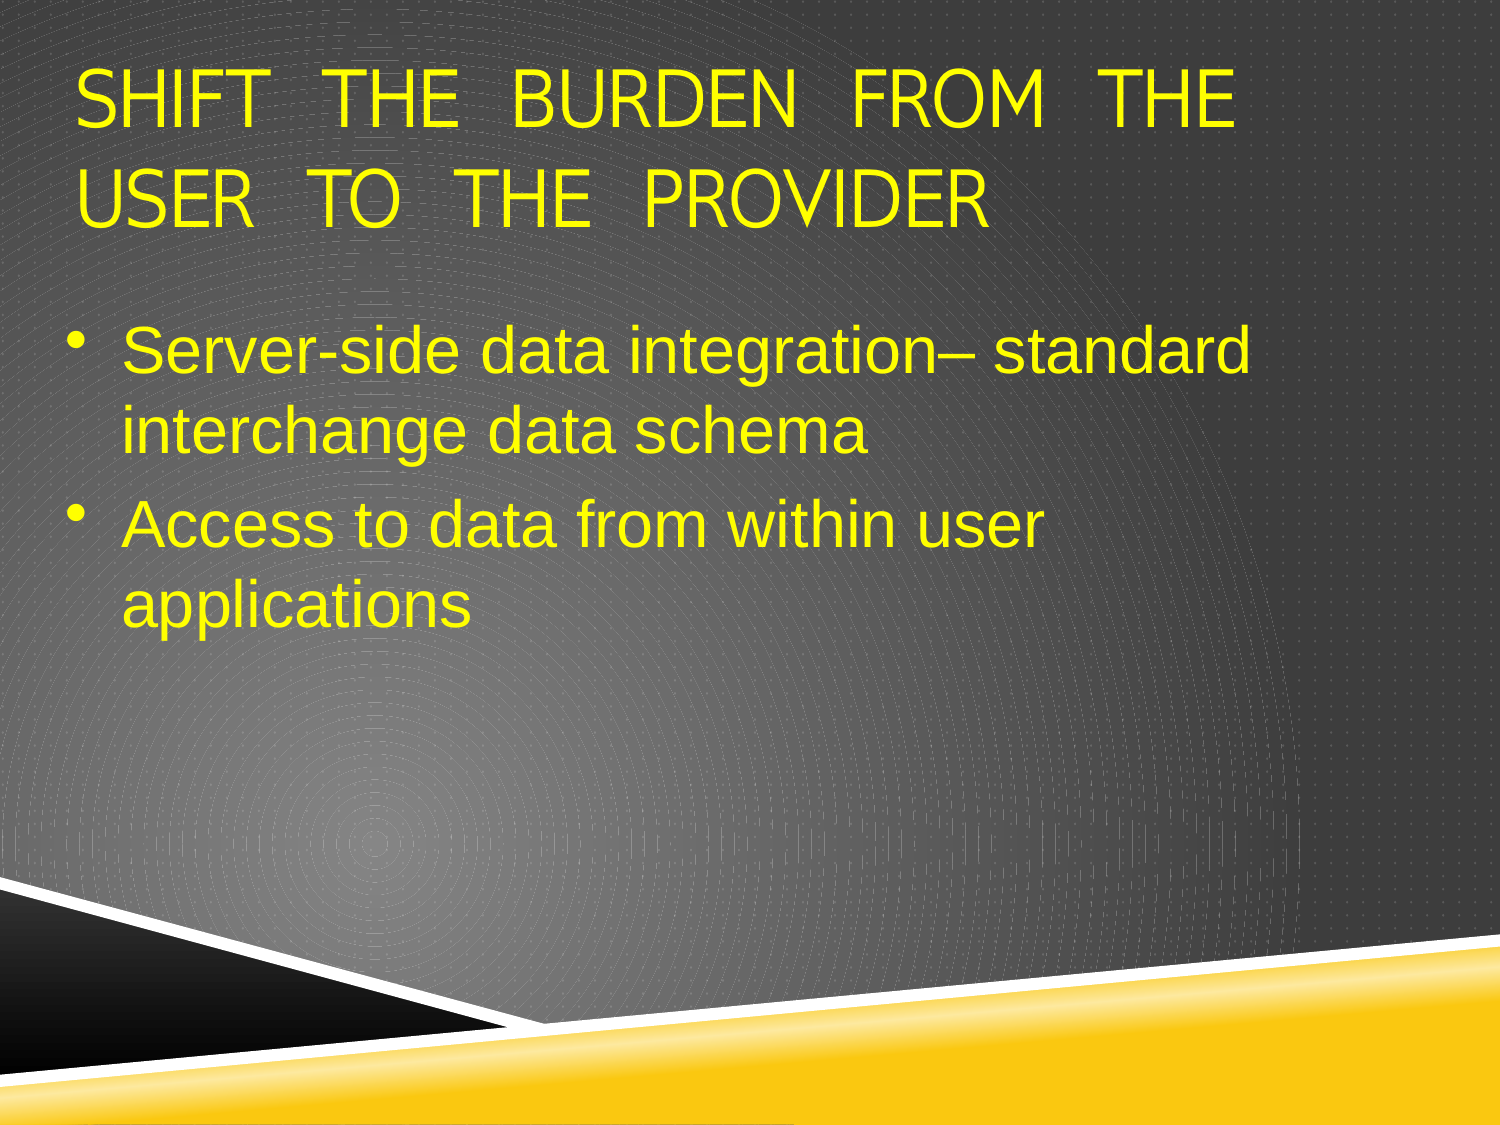

Shift  the  Burden  from  the User  to  the  Provider
Server-side data integration– standard interchange data schema
Access to data from within user applications